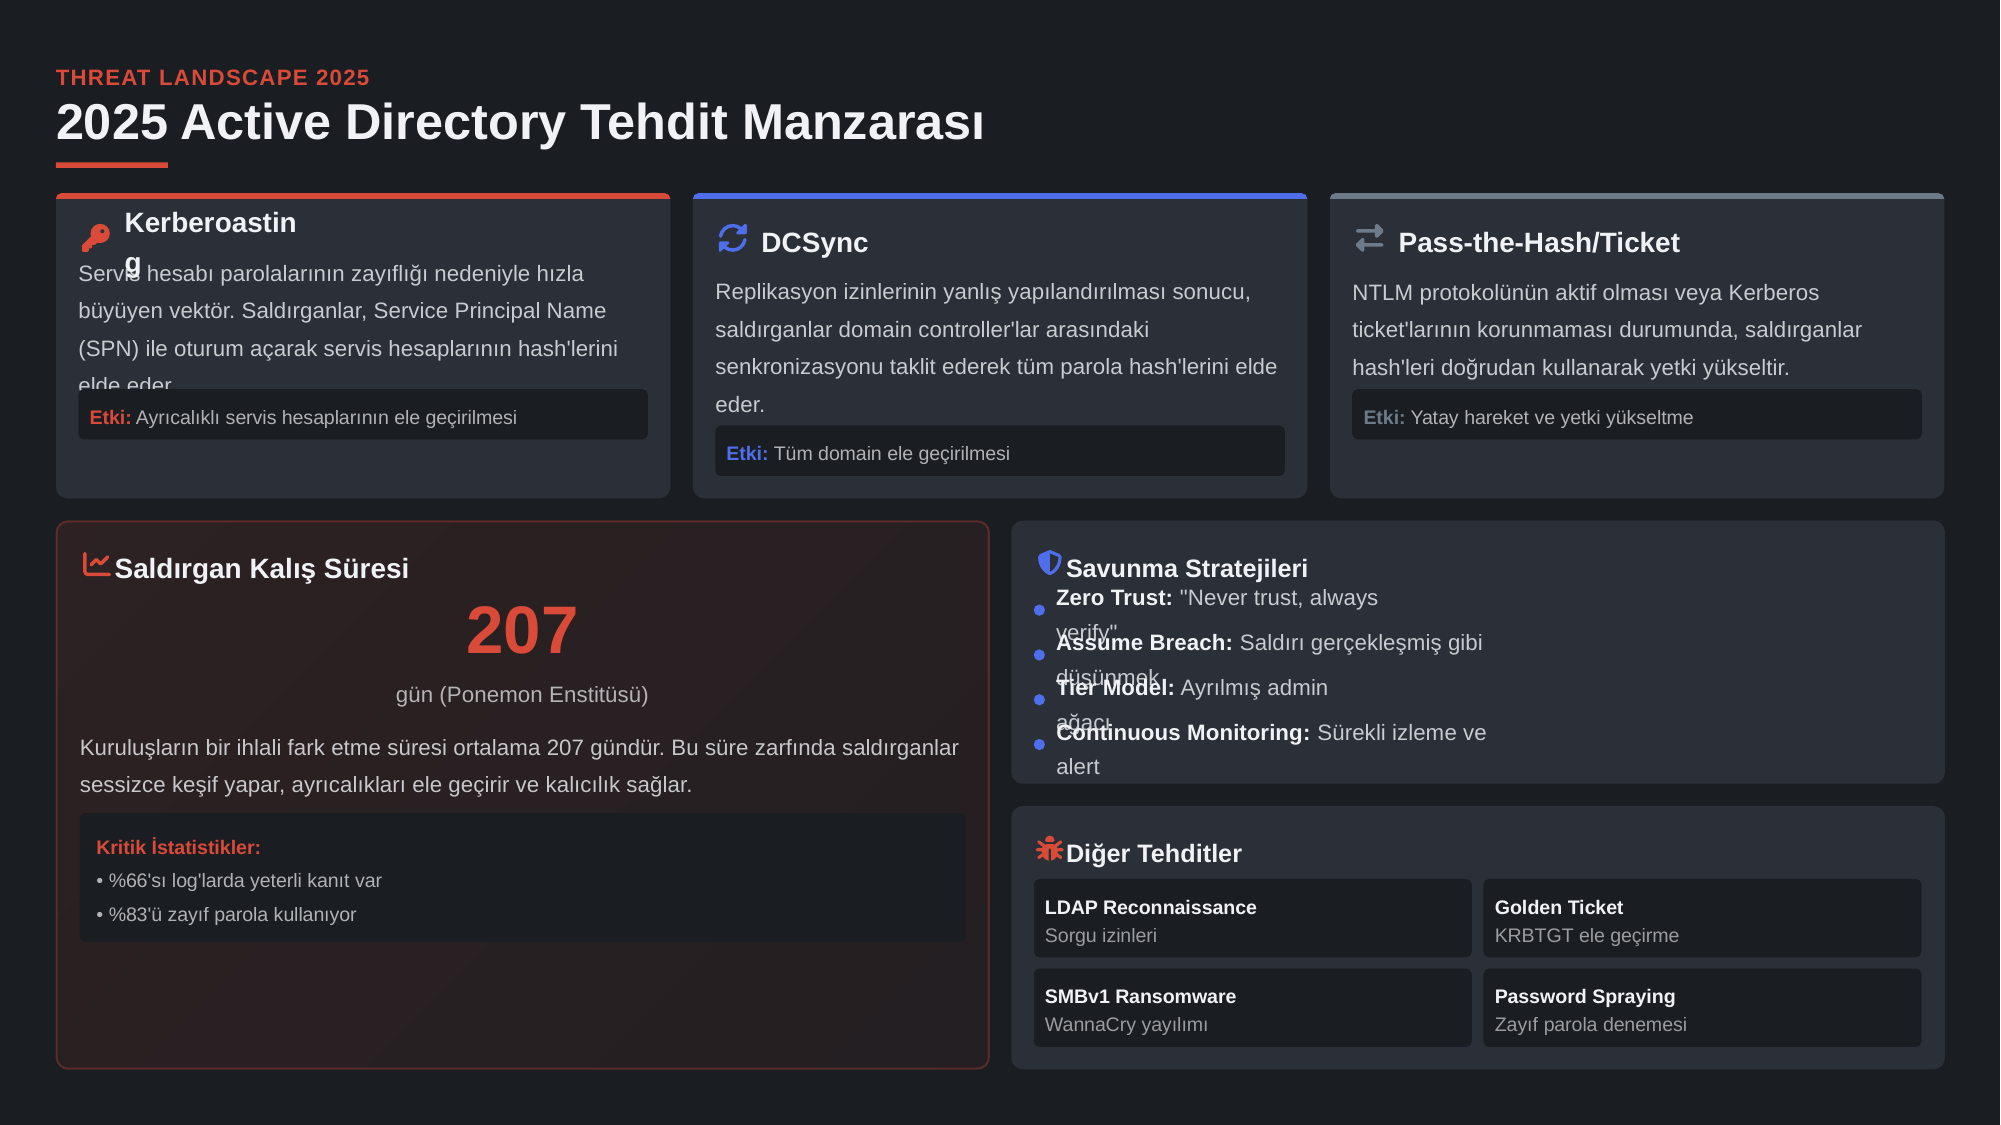

THREAT LANDSCAPE 2025
2025 Active Directory Tehdit Manzarası

Kerberoasting
DCSync
Pass-the-Hash/Ticket

Servis hesabı parolalarının zayıflığı nedeniyle hızla büyüyen vektör. Saldırganlar, Service Principal Name (SPN) ile oturum açarak servis hesaplarının hash'lerini elde eder.
Replikasyon izinlerinin yanlış yapılandırılması sonucu, saldırganlar domain controller'lar arasındaki senkronizasyonu taklit ederek tüm parola hash'lerini elde eder.
NTLM protokolünün aktif olması veya Kerberos ticket'larının korunmaması durumunda, saldırganlar hash'leri doğrudan kullanarak yetki yükseltir.

Etki: Ayrıcalıklı servis hesaplarının ele geçirilmesi

Etki: Yatay hareket ve yetki yükseltme

Etki: Tüm domain ele geçirilmesi

Savunma Stratejileri
Saldırgan Kalış Süresi

Zero Trust: "Never trust, always verify"
207

Assume Breach: Saldırı gerçekleşmiş gibi düşünmek

gün (Ponemon Enstitüsü)
Tier Model: Ayrılmış admin ağacı

Kuruluşların bir ihlali fark etme süresi ortalama 207 gündür. Bu süre zarfında saldırganlar sessizce keşif yapar, ayrıcalıkları ele geçirir ve kalıcılık sağlar.
Continuous Monitoring: Sürekli izleme ve alert

Diğer Tehditler
Kritik İstatistikler:

• %66'sı log'larda yeterli kanıt var

LDAP Reconnaissance
Golden Ticket
• %83'ü zayıf parola kullanıyor
Sorgu izinleri
KRBTGT ele geçirme

SMBv1 Ransomware
Password Spraying
WannaCry yayılımı
Zayıf parola denemesi